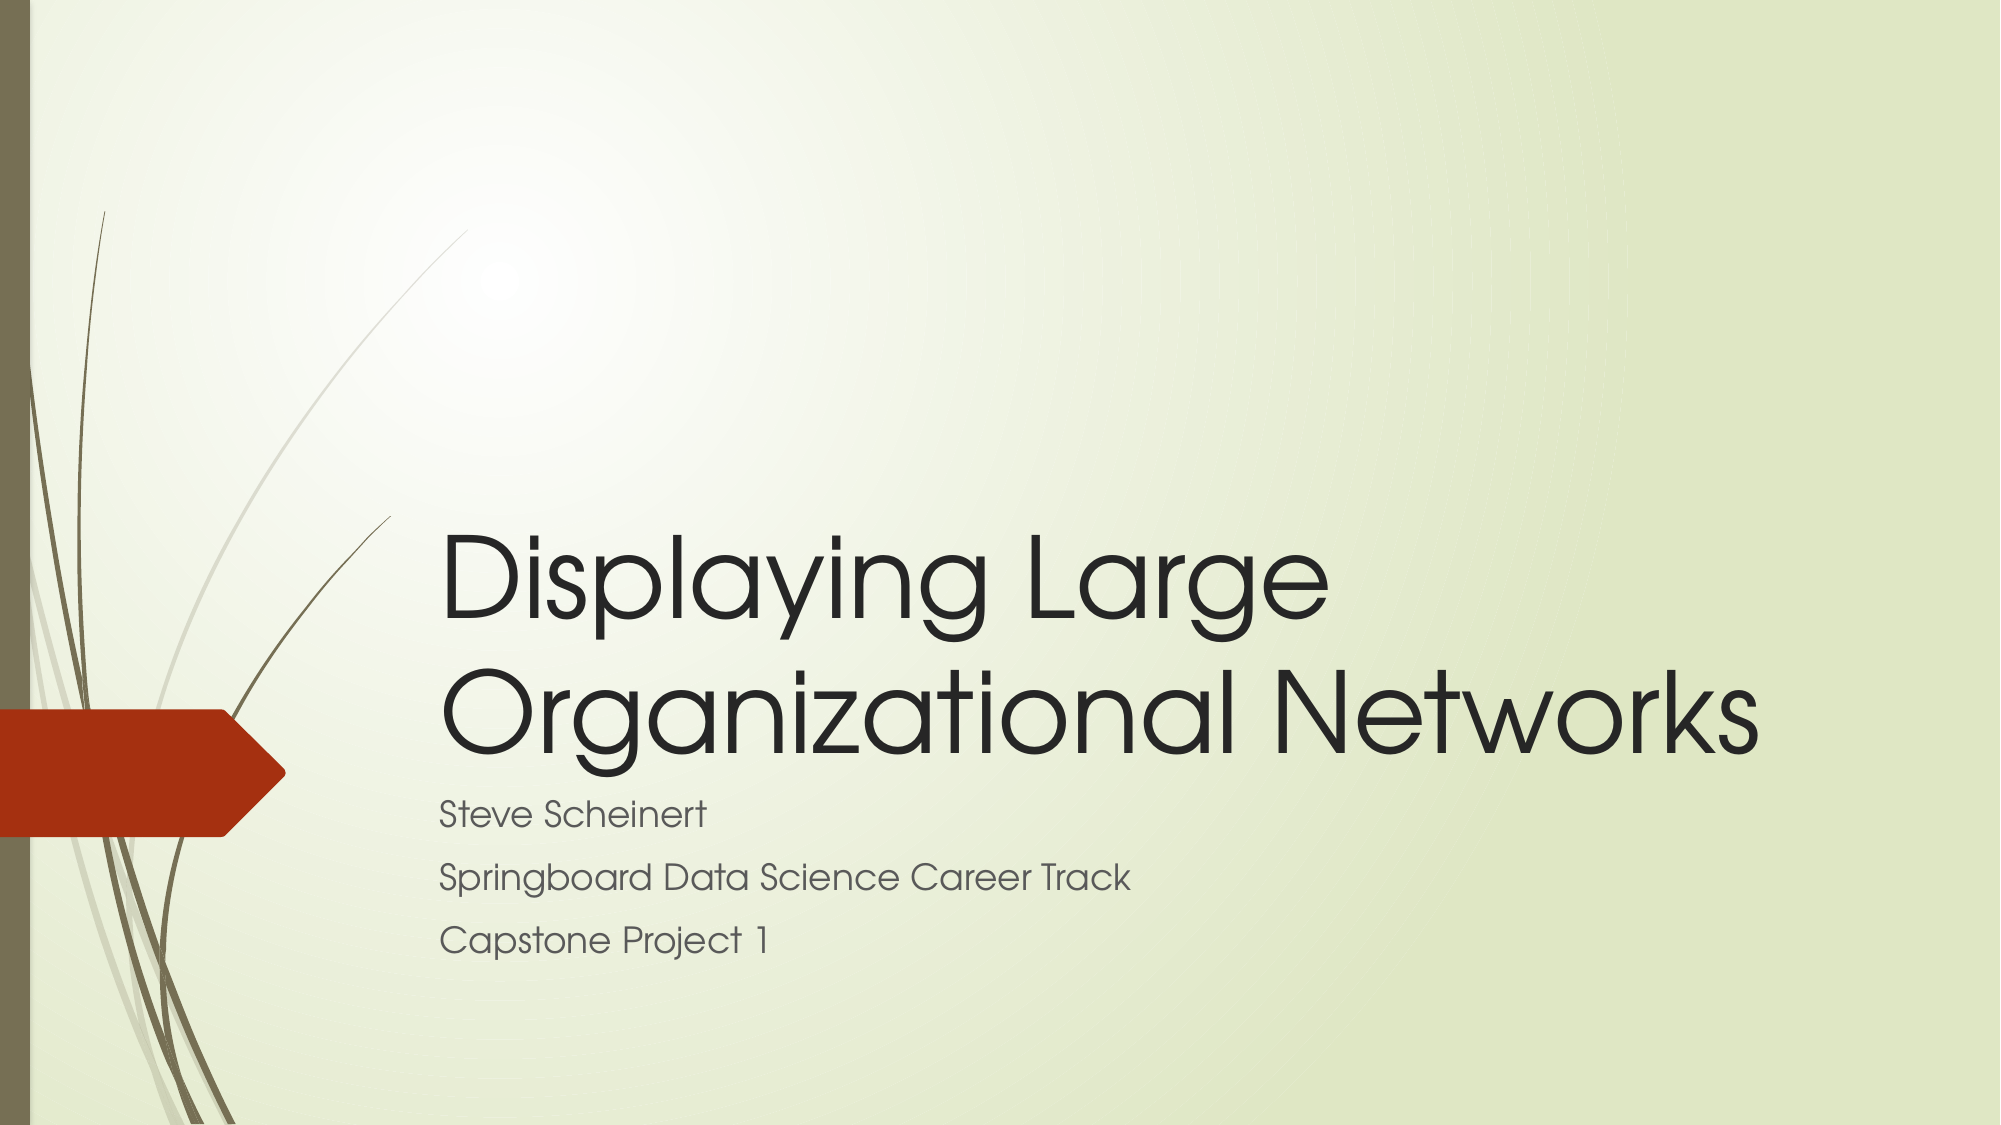

# Displaying Large Organizational Networks
Steve Scheinert
Springboard Data Science Career Track
Capstone Project 1